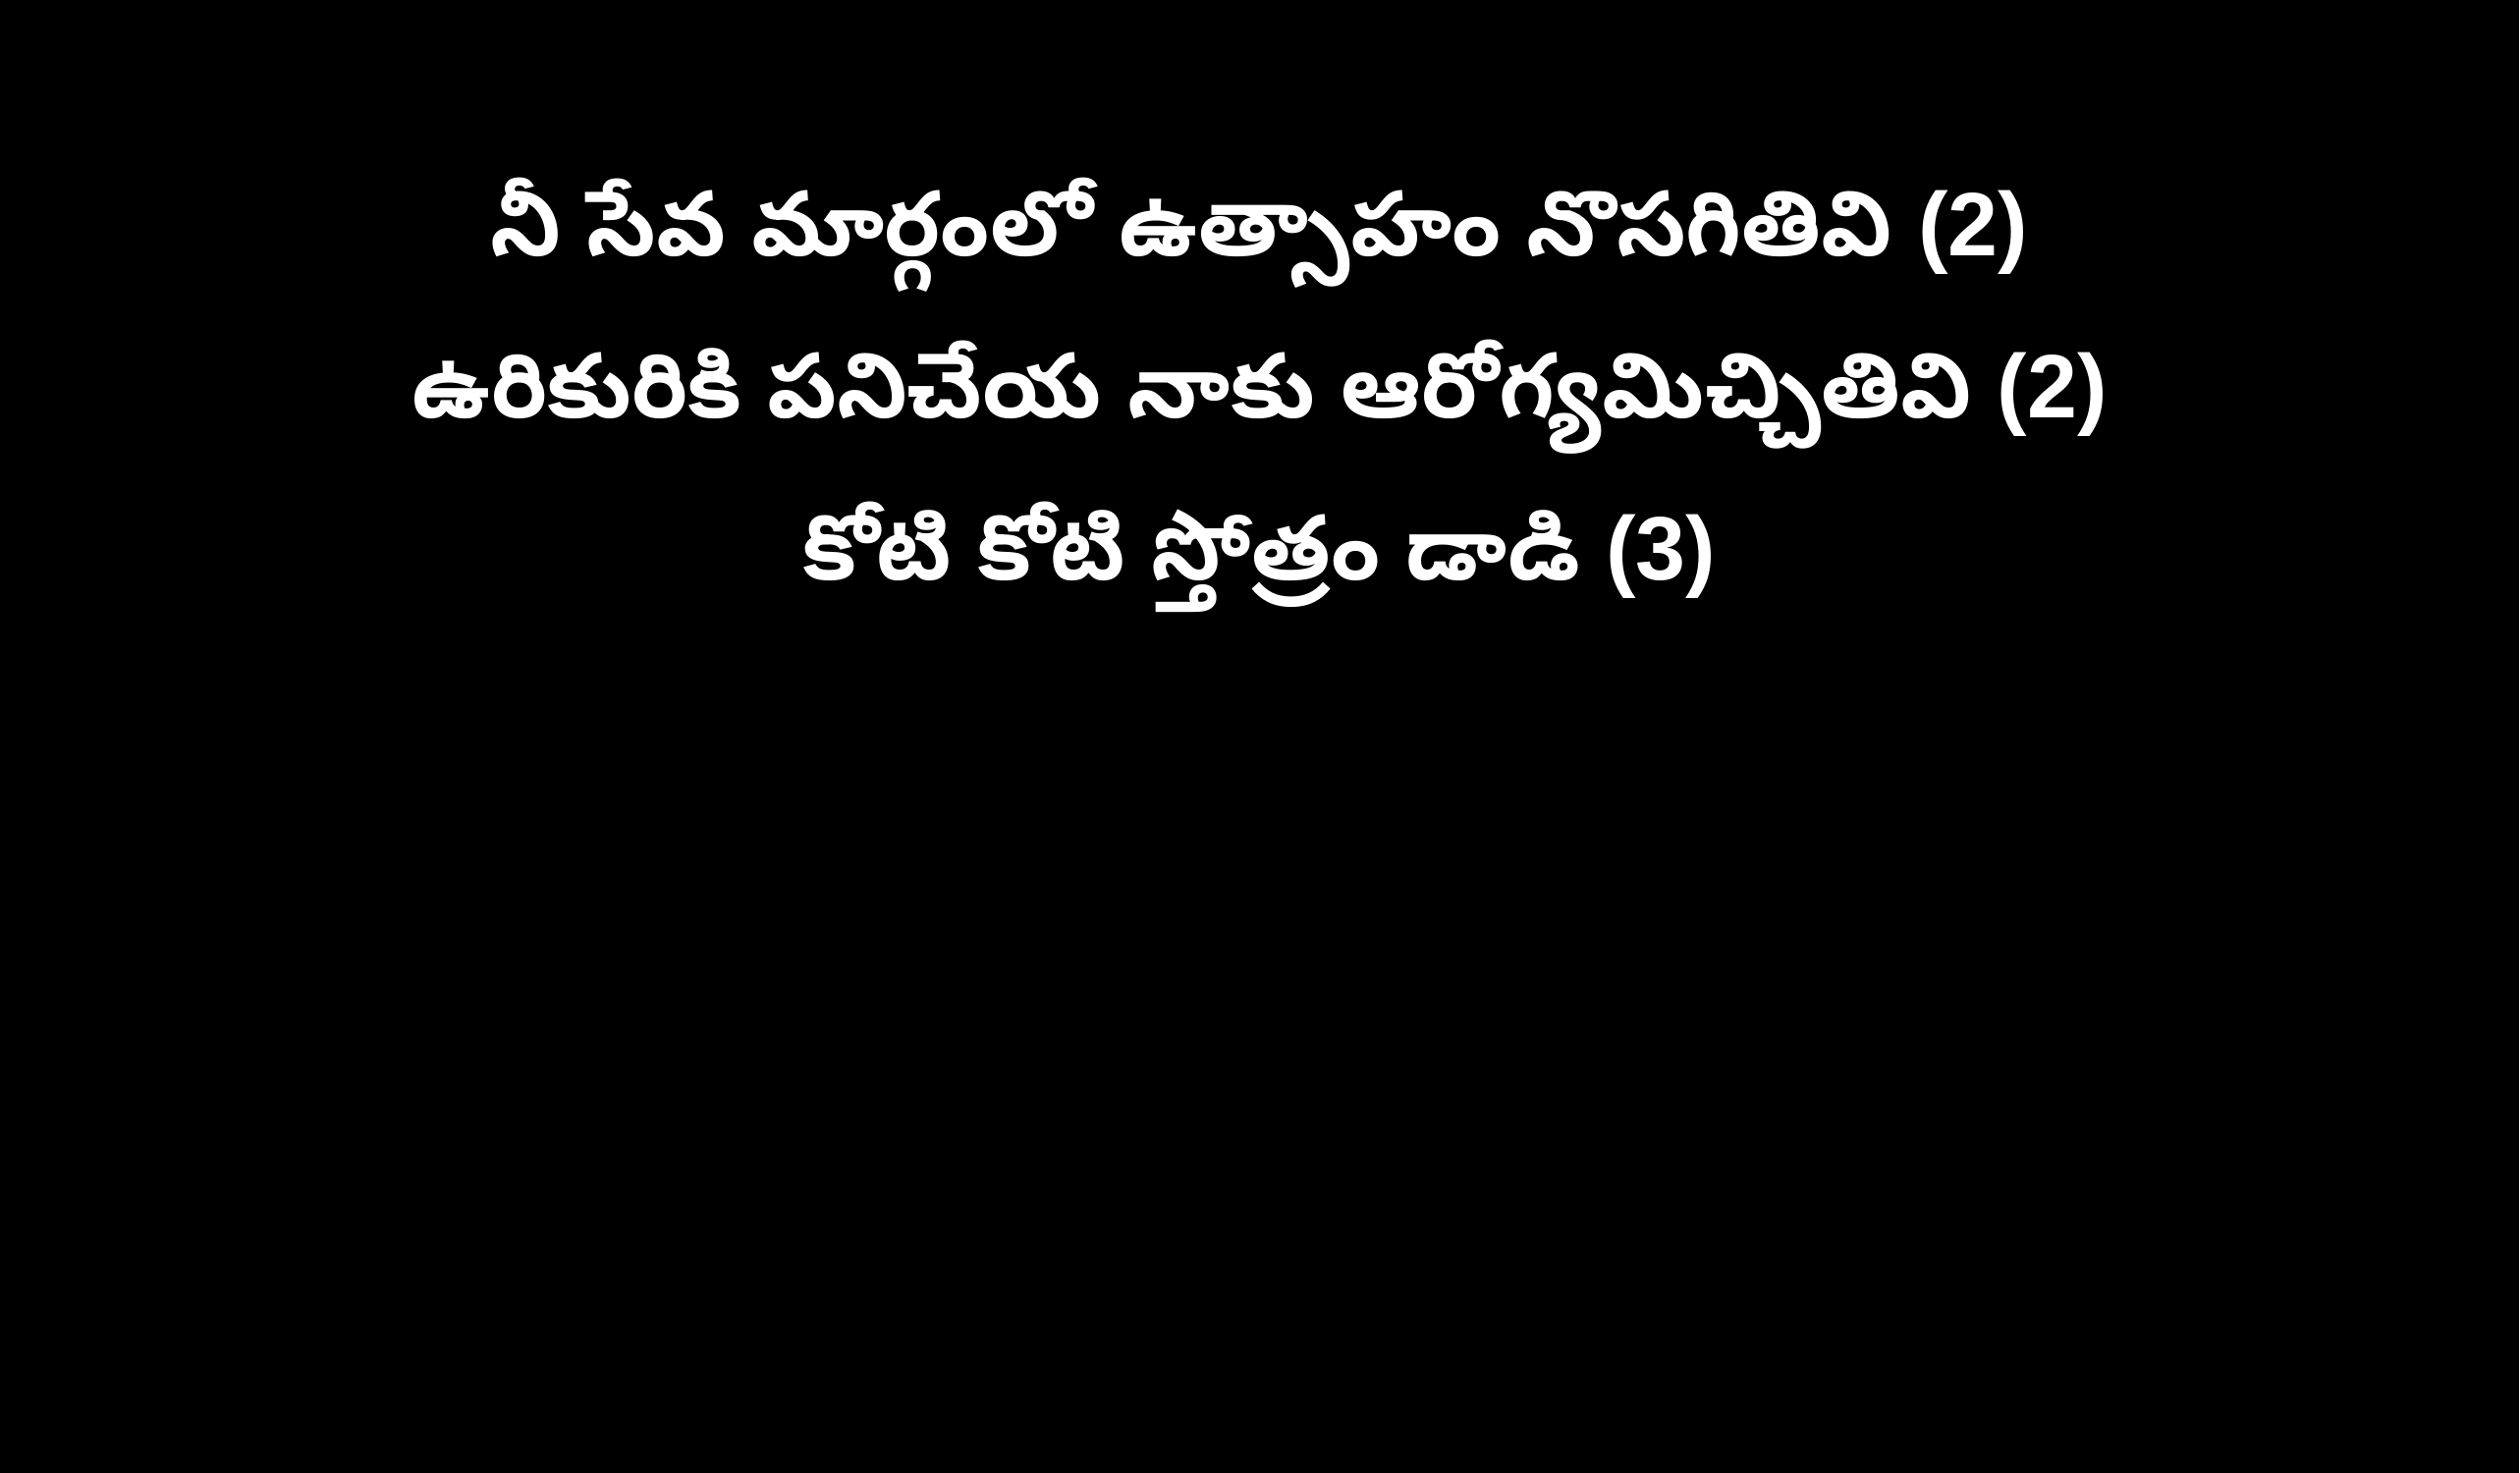

నీ సేవ మార్గంలో ఉత్సాహం నొసగితివి (2)
ఉరికురికి పనిచేయ నాకు ఆరోగ్యమిచ్చితివి (2)
కోటి కోటి స్తోత్రం డాడి (3)